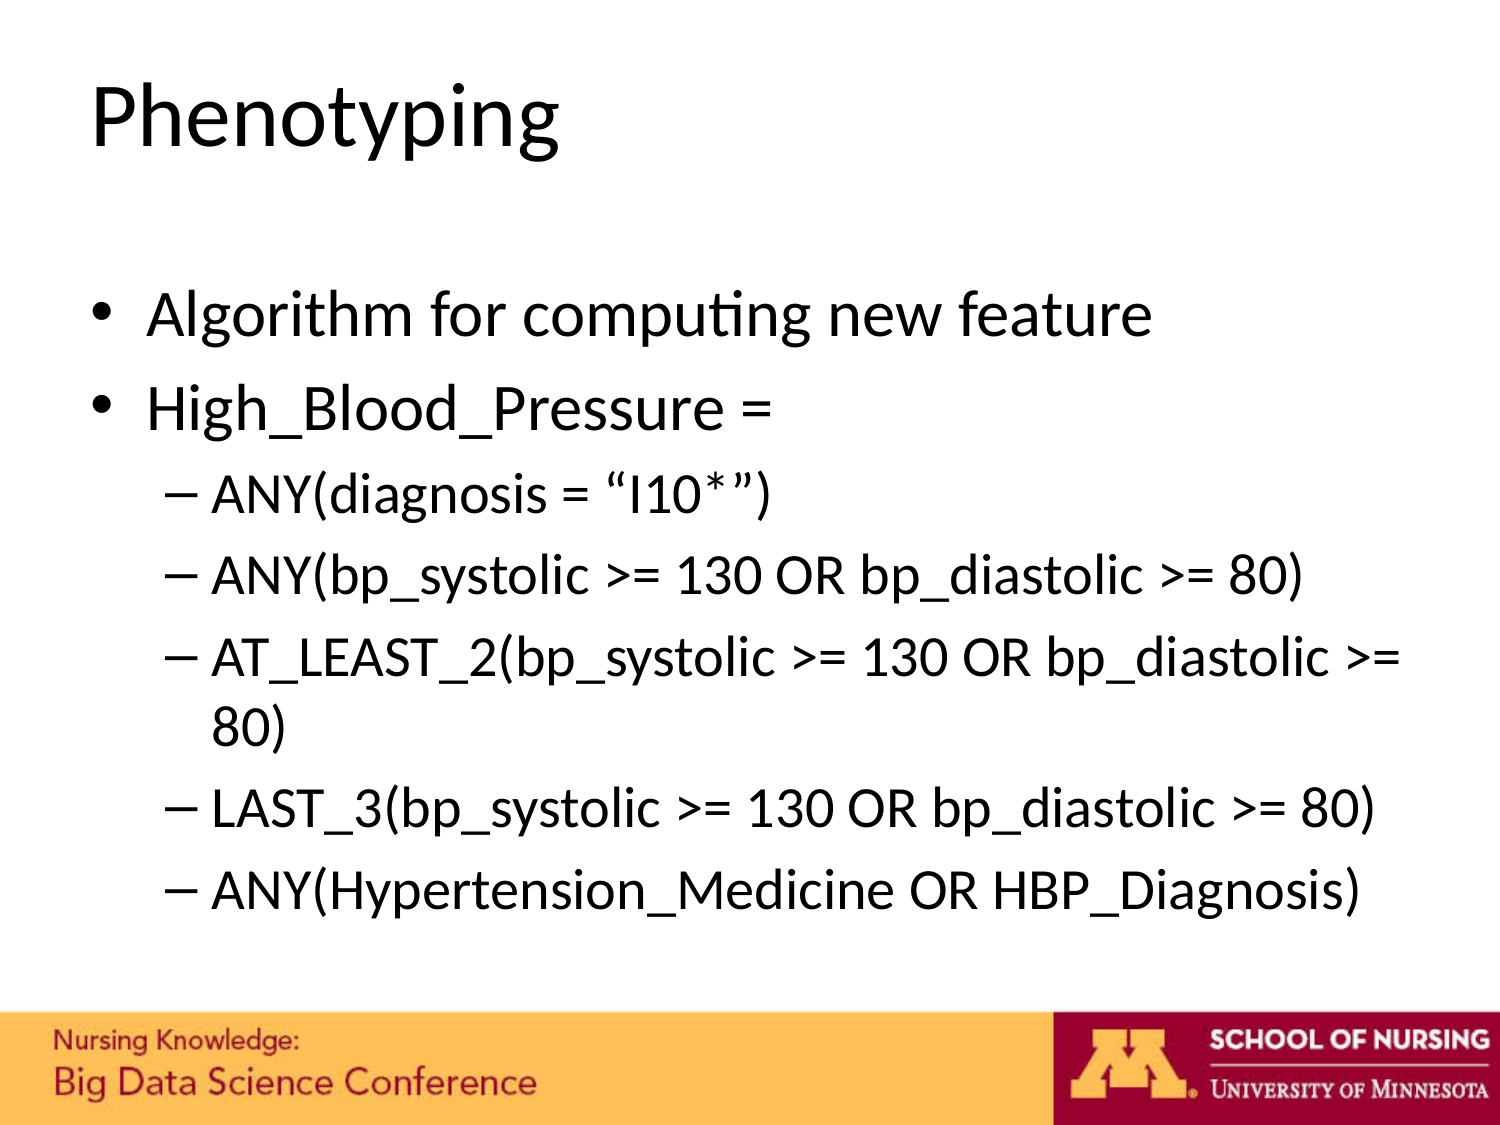

# Phenotyping
Algorithm for computing new feature
High_Blood_Pressure =
ANY(diagnosis = “I10*”)
ANY(bp_systolic >= 130 OR bp_diastolic >= 80)
AT_LEAST_2(bp_systolic >= 130 OR bp_diastolic >= 80)
LAST_3(bp_systolic >= 130 OR bp_diastolic >= 80)
ANY(Hypertension_Medicine OR HBP_Diagnosis)